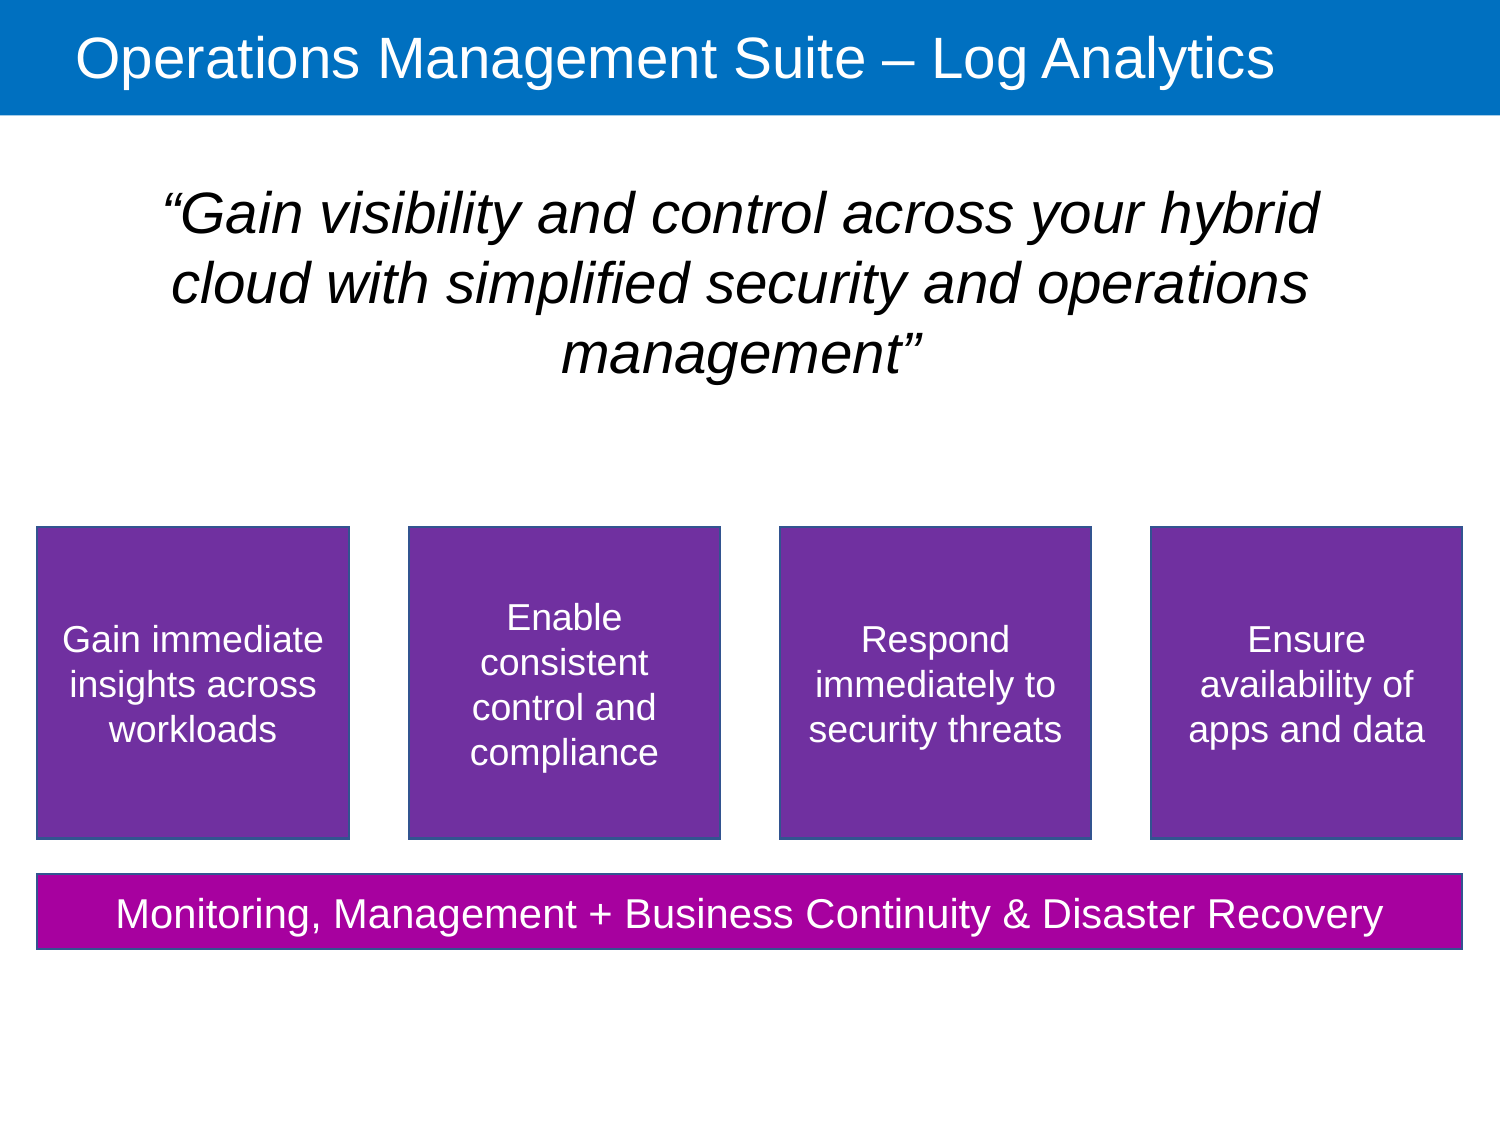

# Operations Management Suite – Log Analytics
“Gain visibility and control across your hybrid cloud with simplified security and operations management”

Gain immediate insights across workloads
Respond immediately to security threats
Ensure availability of apps and data
Enable consistent control and compliance
Monitoring, Management + Business Continuity & Disaster Recovery